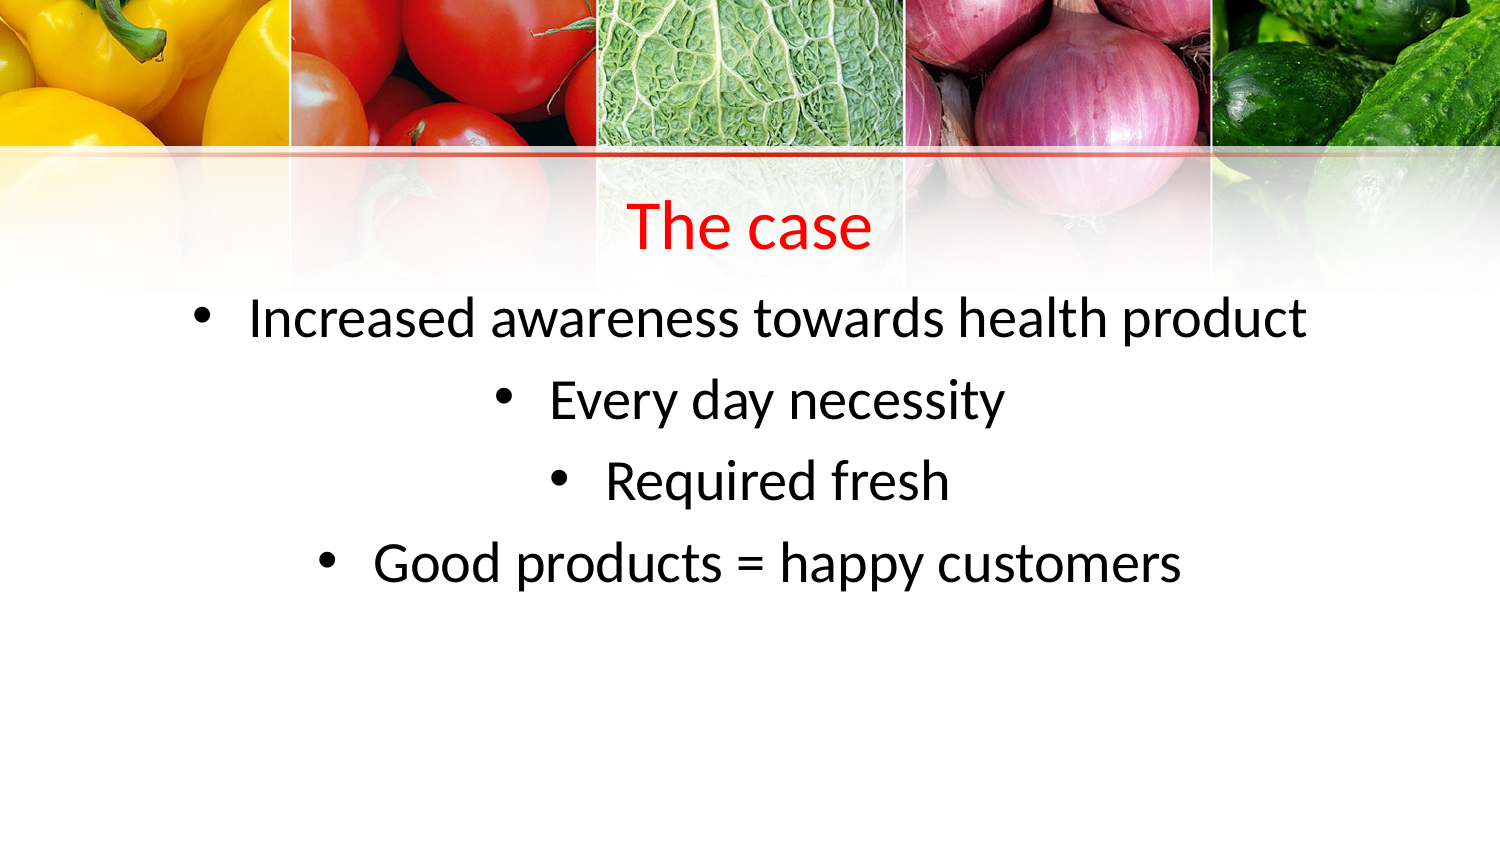

# The case
Increased awareness towards health product
Every day necessity
Required fresh
Good products = happy customers